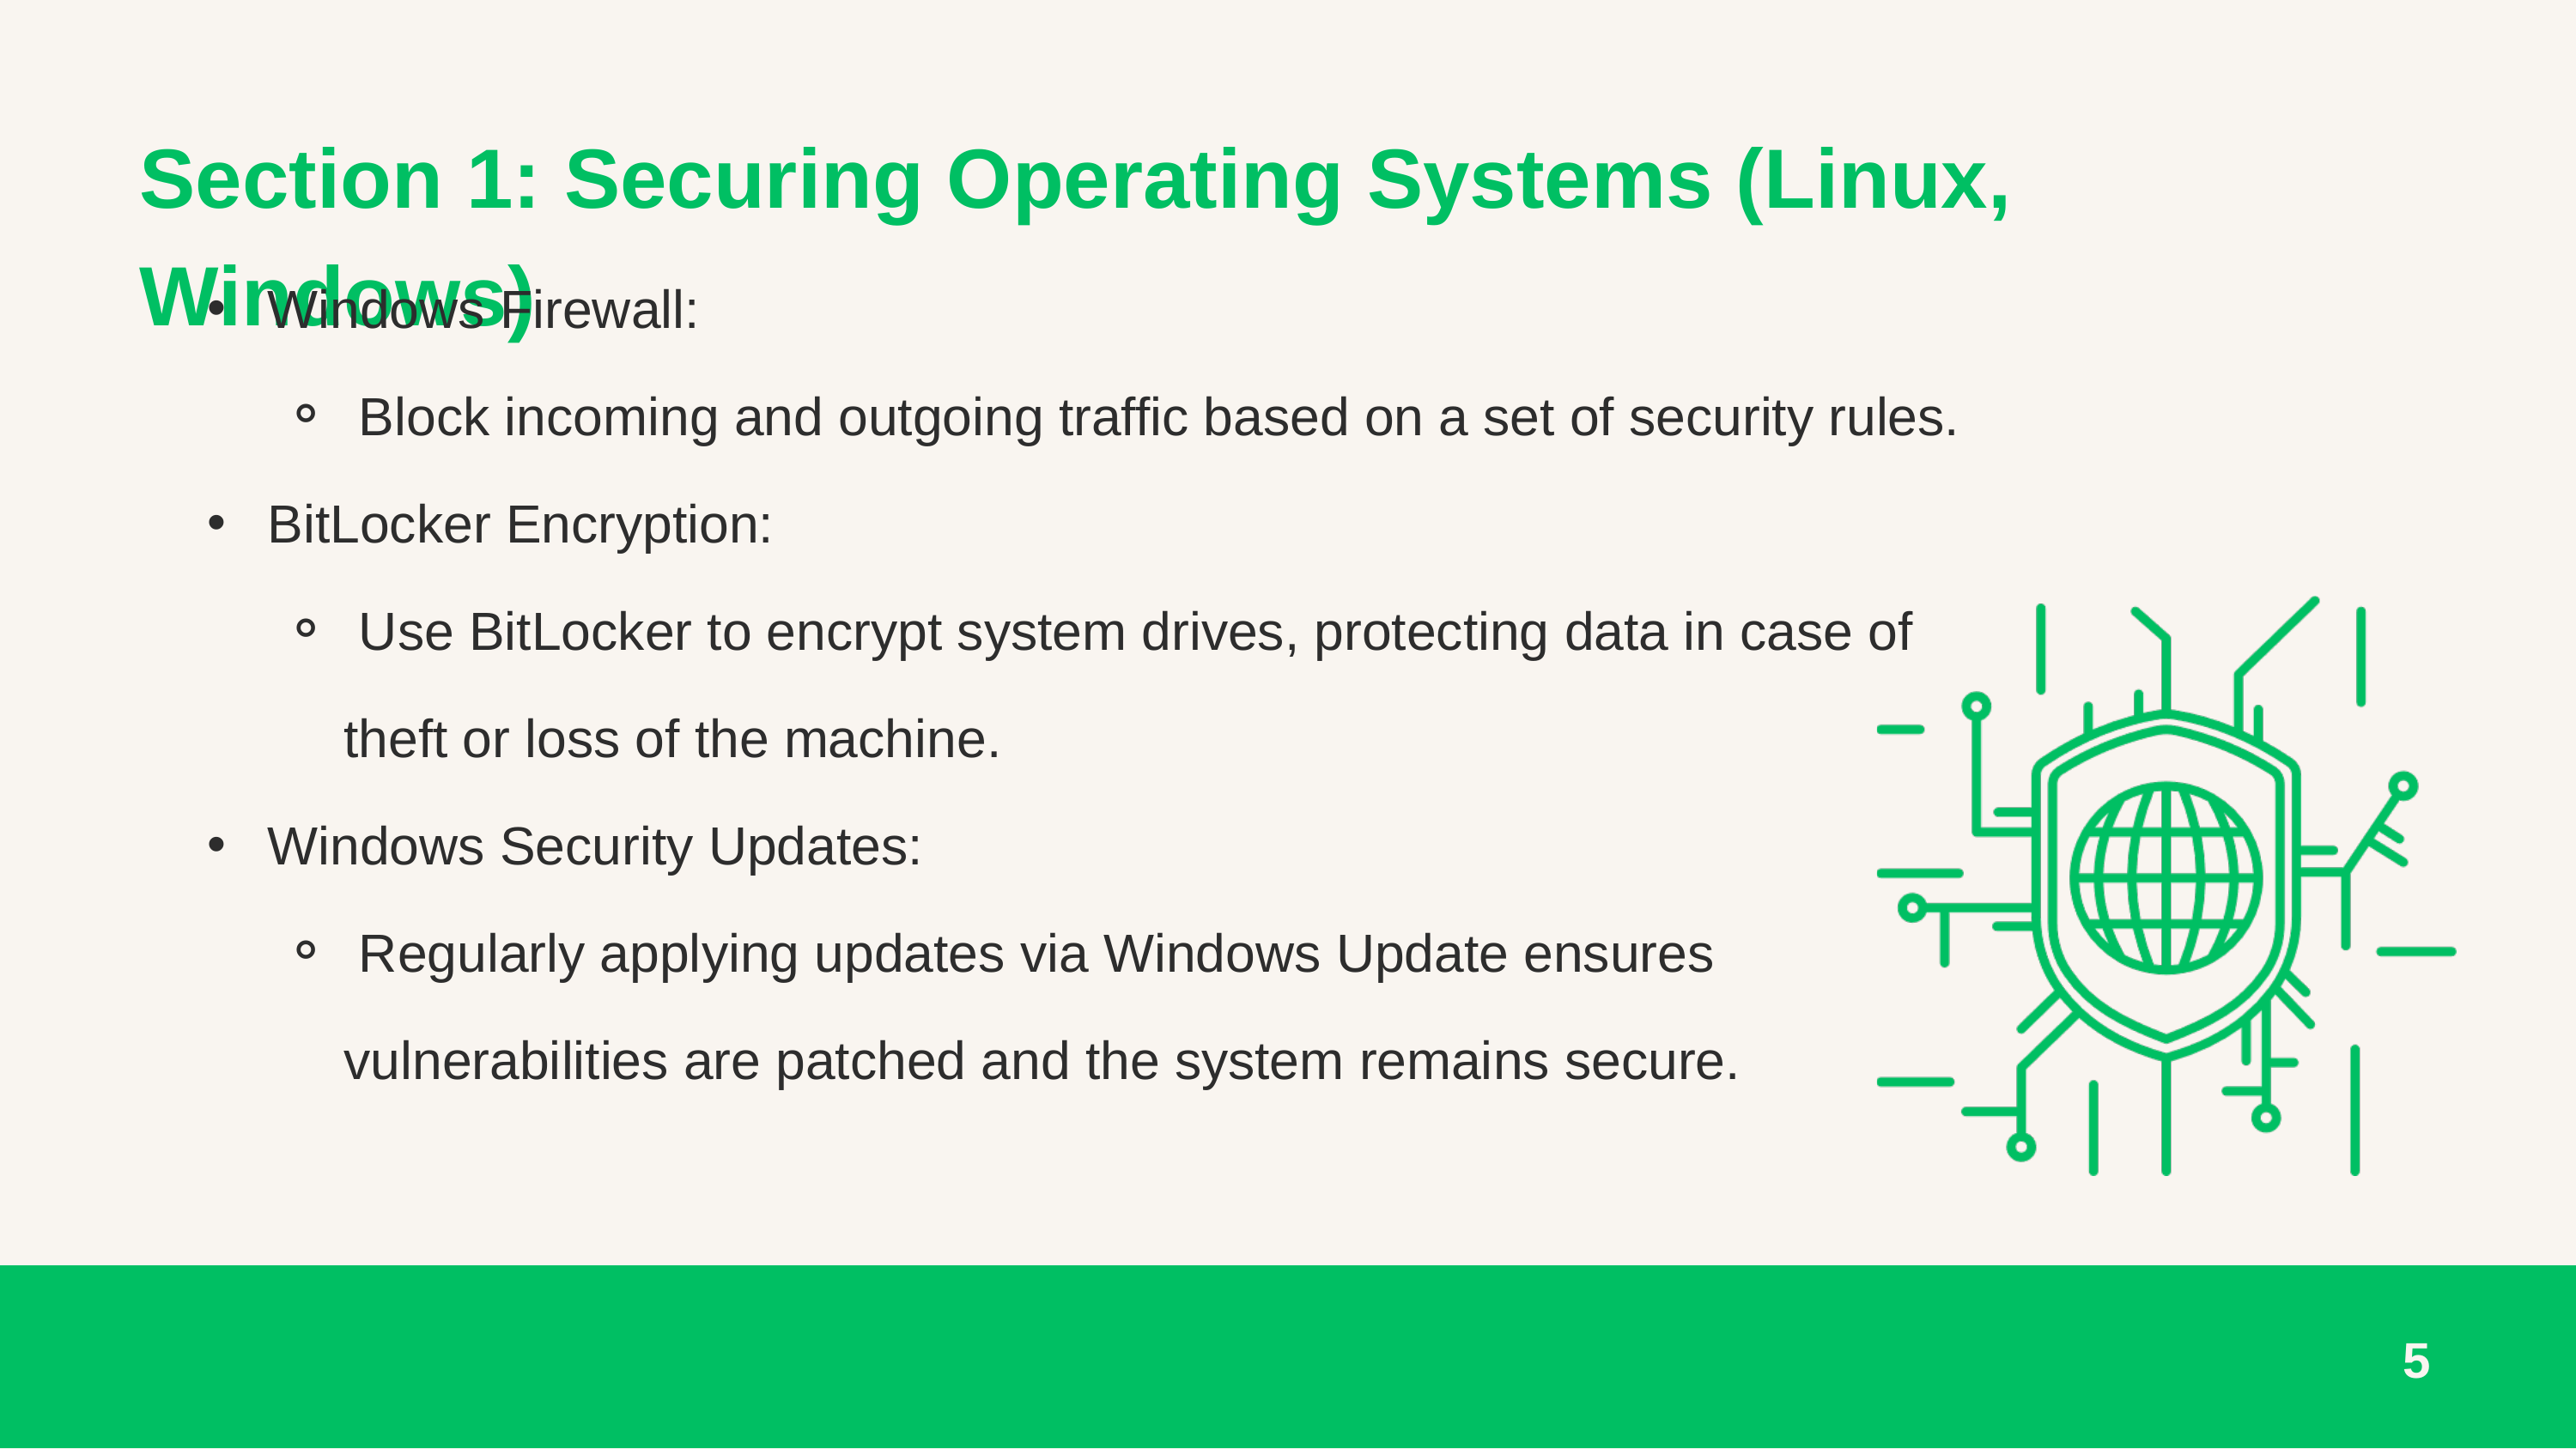

Section 1: Securing Operating Systems (Linux, Windows)
 Windows Firewall:
 Block incoming and outgoing traffic based on a set of security rules.
 BitLocker Encryption:
 Use BitLocker to encrypt system drives, protecting data in case of theft or loss of the machine.
 Windows Security Updates:
 Regularly applying updates via Windows Update ensures vulnerabilities are patched and the system remains secure.

5